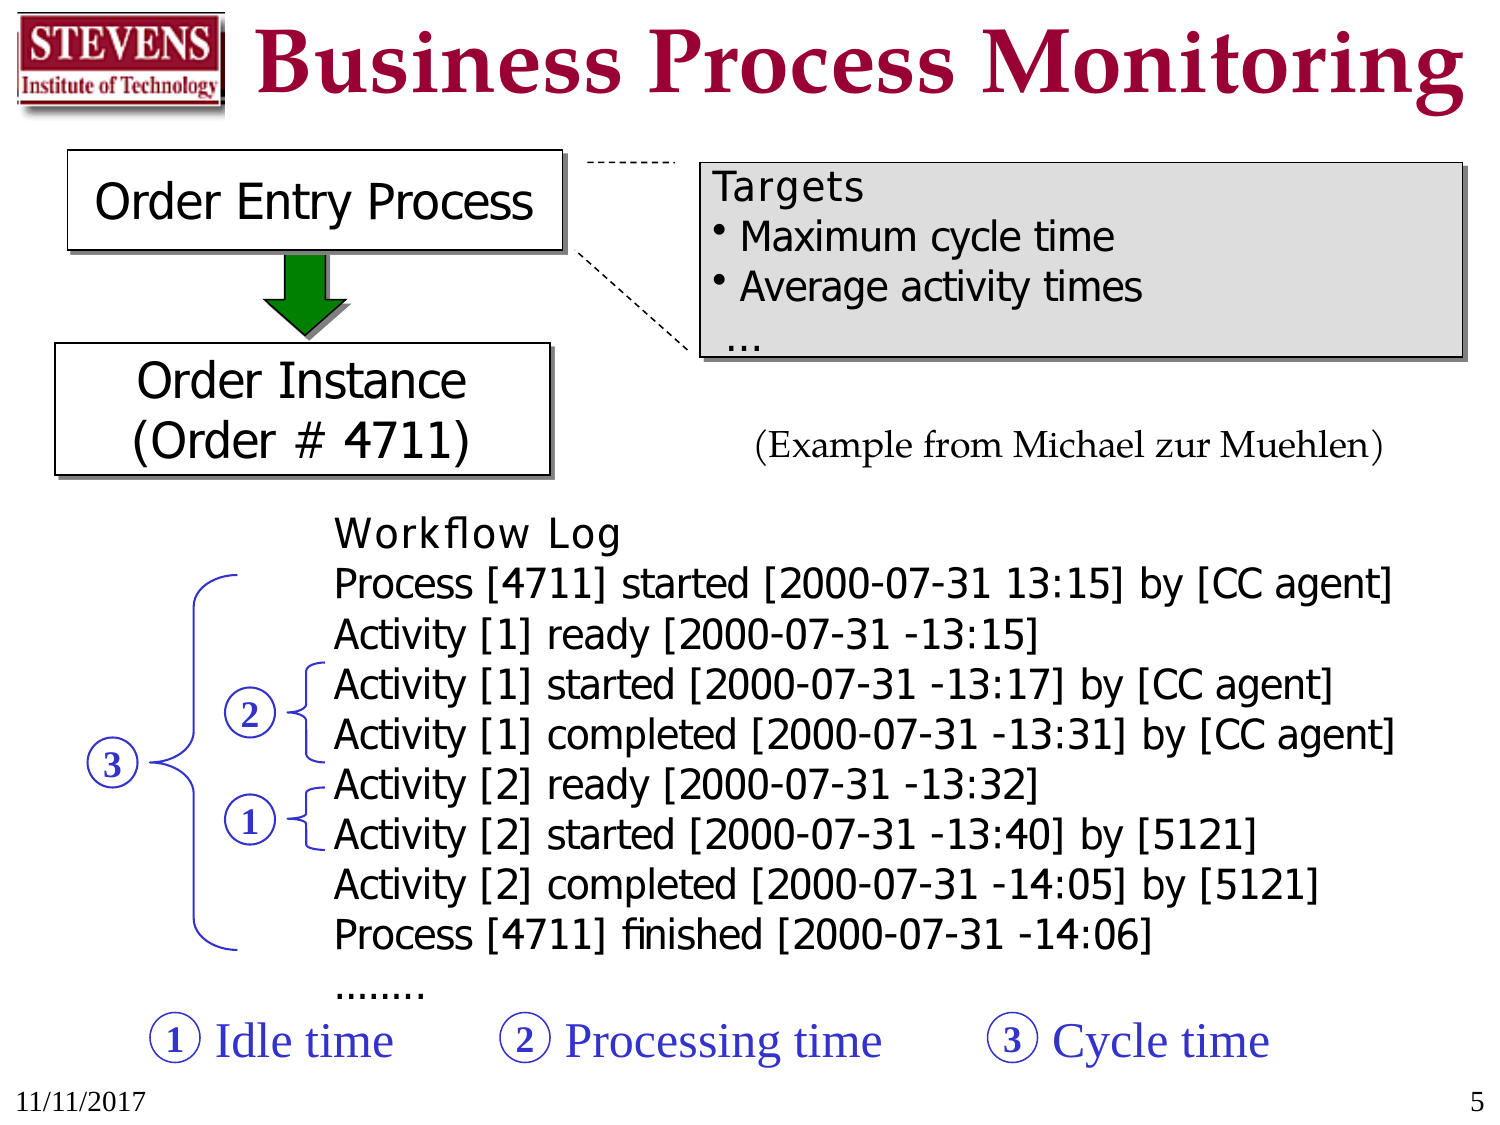

# Business Process Monitoring
Order Entry Process

Targets
 Maximum cycle time
 Average activity times
 ...

Order Instance
(Order # 4711)
(Example from Michael zur Muehlen)
Workflow Log
Process [4711] started [2000-07-31 13:15] by [CC agent]
Activity [1] ready [2000-07-31 -13:15]
Activity [1] started [2000-07-31 -13:17] by [CC agent]
Activity [1] completed [2000-07-31 -13:31] by [CC agent]
Activity [2] ready [2000-07-31 -13:32]
Activity [2] started [2000-07-31 -13:40] by [5121]
Activity [2] completed [2000-07-31 -14:05] by [5121]
Process [4711] finished [2000-07-31 -14:06]
……..

2
3

1
Idle time
Processing time
Cycle time
1
2
3
11/11/2017
5